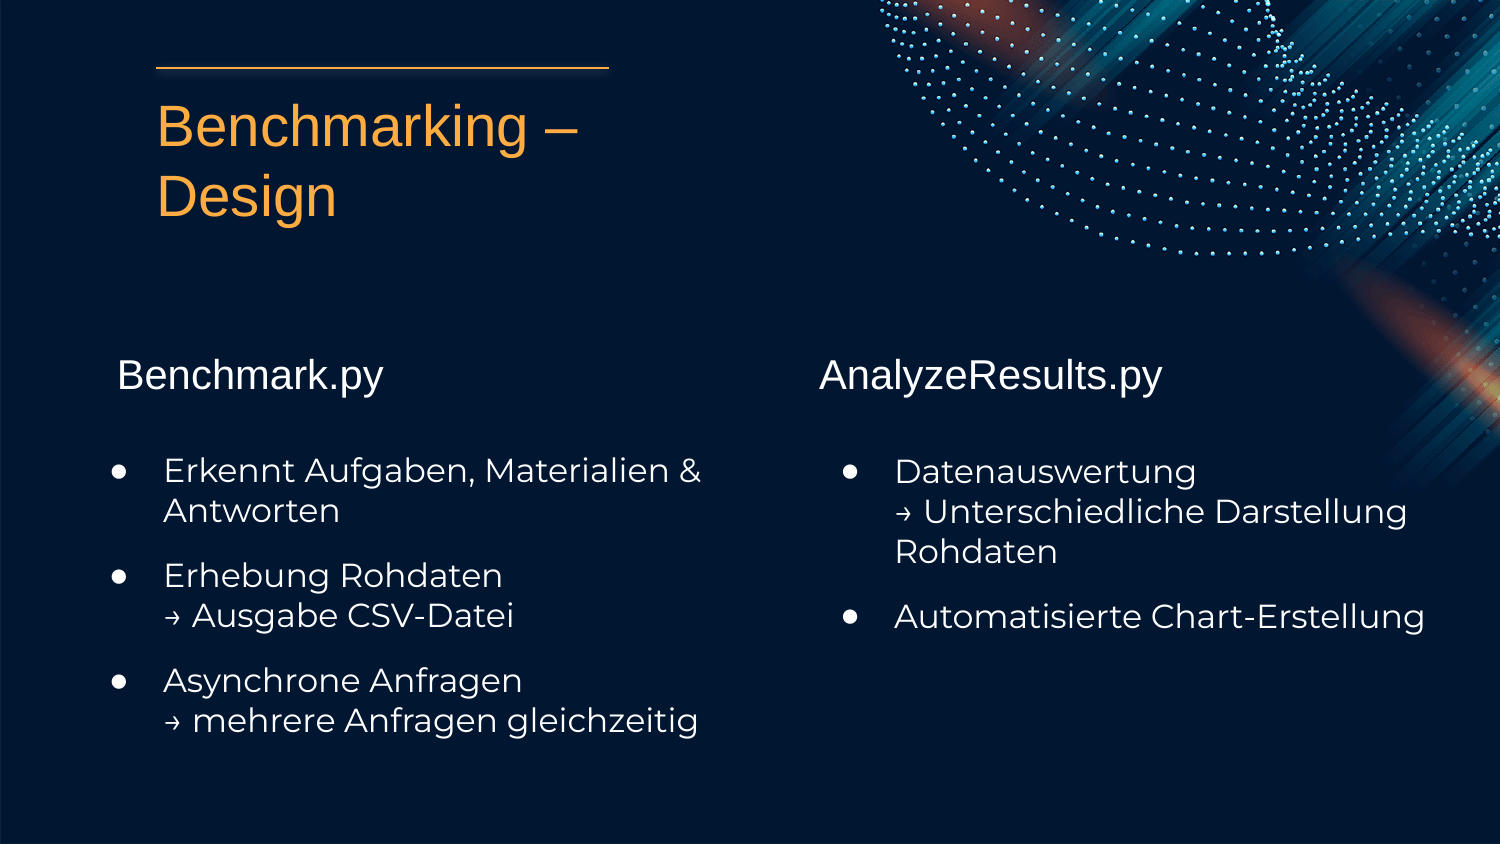

# Benchmarking – Design
AnalyzeResults.py
Benchmark.py
Erkennt Aufgaben, Materialien & Antworten

Erhebung Rohdaten
→ Ausgabe CSV-Datei

Asynchrone Anfragen
→ mehrere Anfragen gleichzeitig

Datenauswertung
→ Unterschiedliche Darstellung Rohdaten

Automatisierte Chart-Erstellung